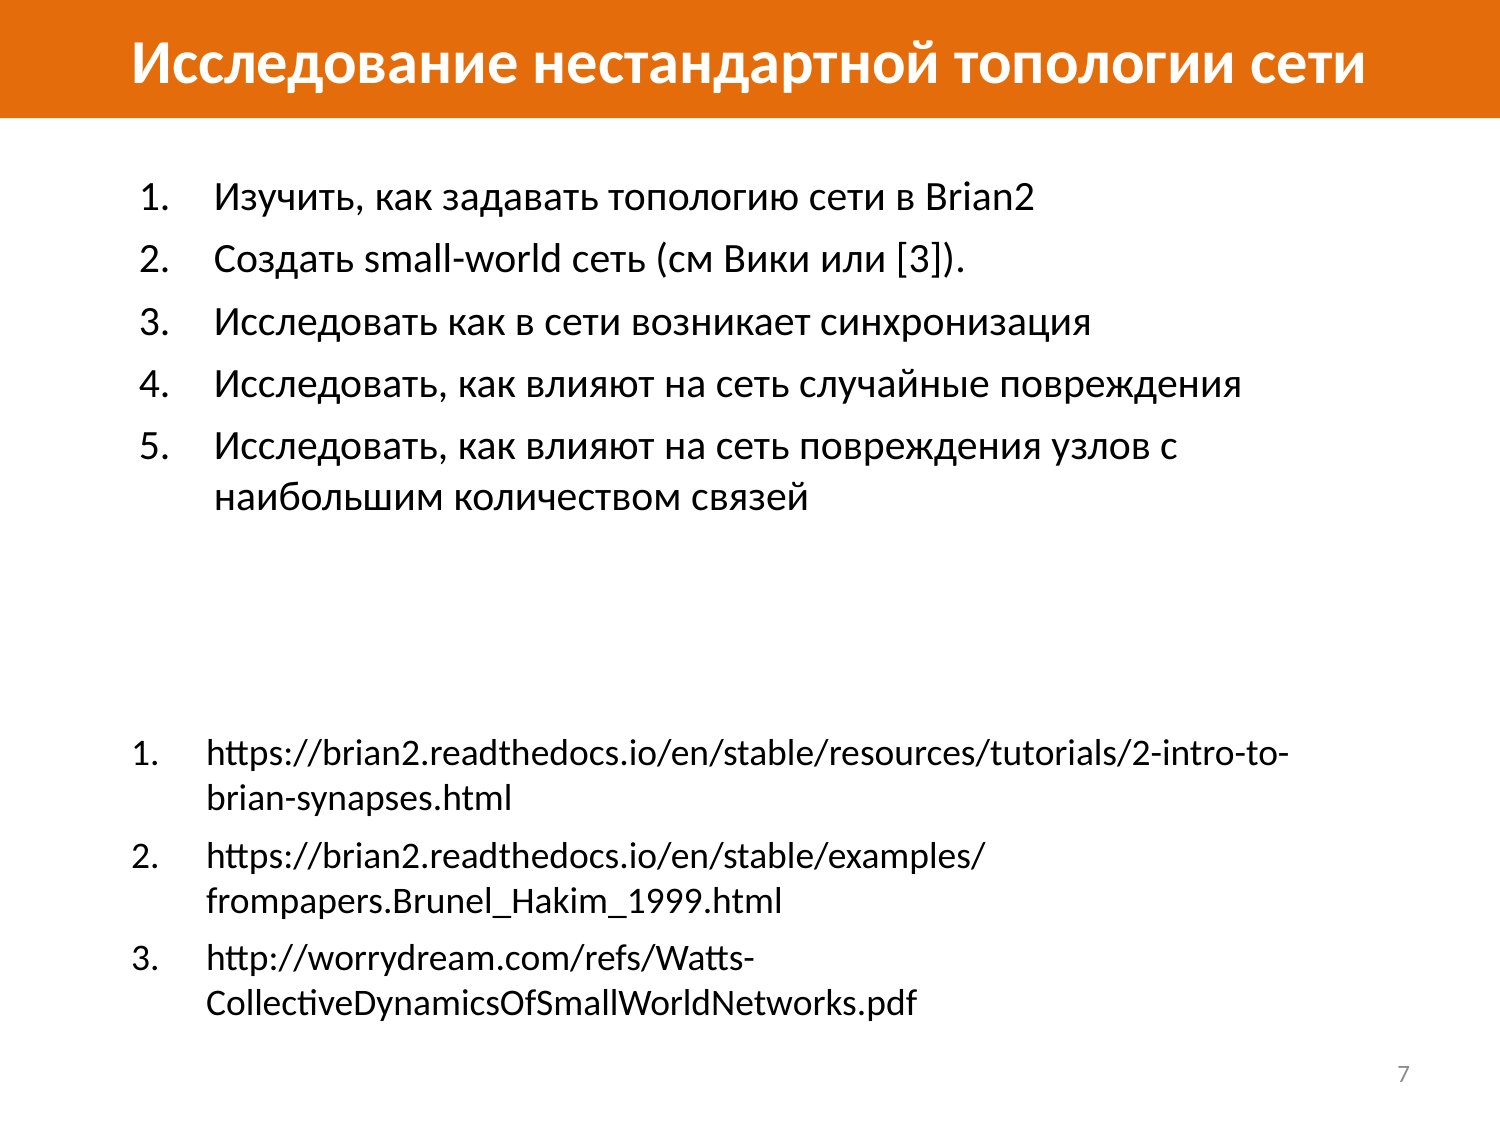

# Исследование нестандартной топологии сети
Изучить, как задавать топологию сети в Brian2
Создать small-world сеть (см Вики или [3]).
Исследовать как в сети возникает синхронизация
Исследовать, как влияют на сеть случайные повреждения
Исследовать, как влияют на сеть повреждения узлов с наибольшим количеством связей

https://brian2.readthedocs.io/en/stable/resources/tutorials/2-intro-to-brian-synapses.html
https://brian2.readthedocs.io/en/stable/examples/frompapers.Brunel_Hakim_1999.html
http://worrydream.com/refs/Watts-CollectiveDynamicsOfSmallWorldNetworks.pdf
7